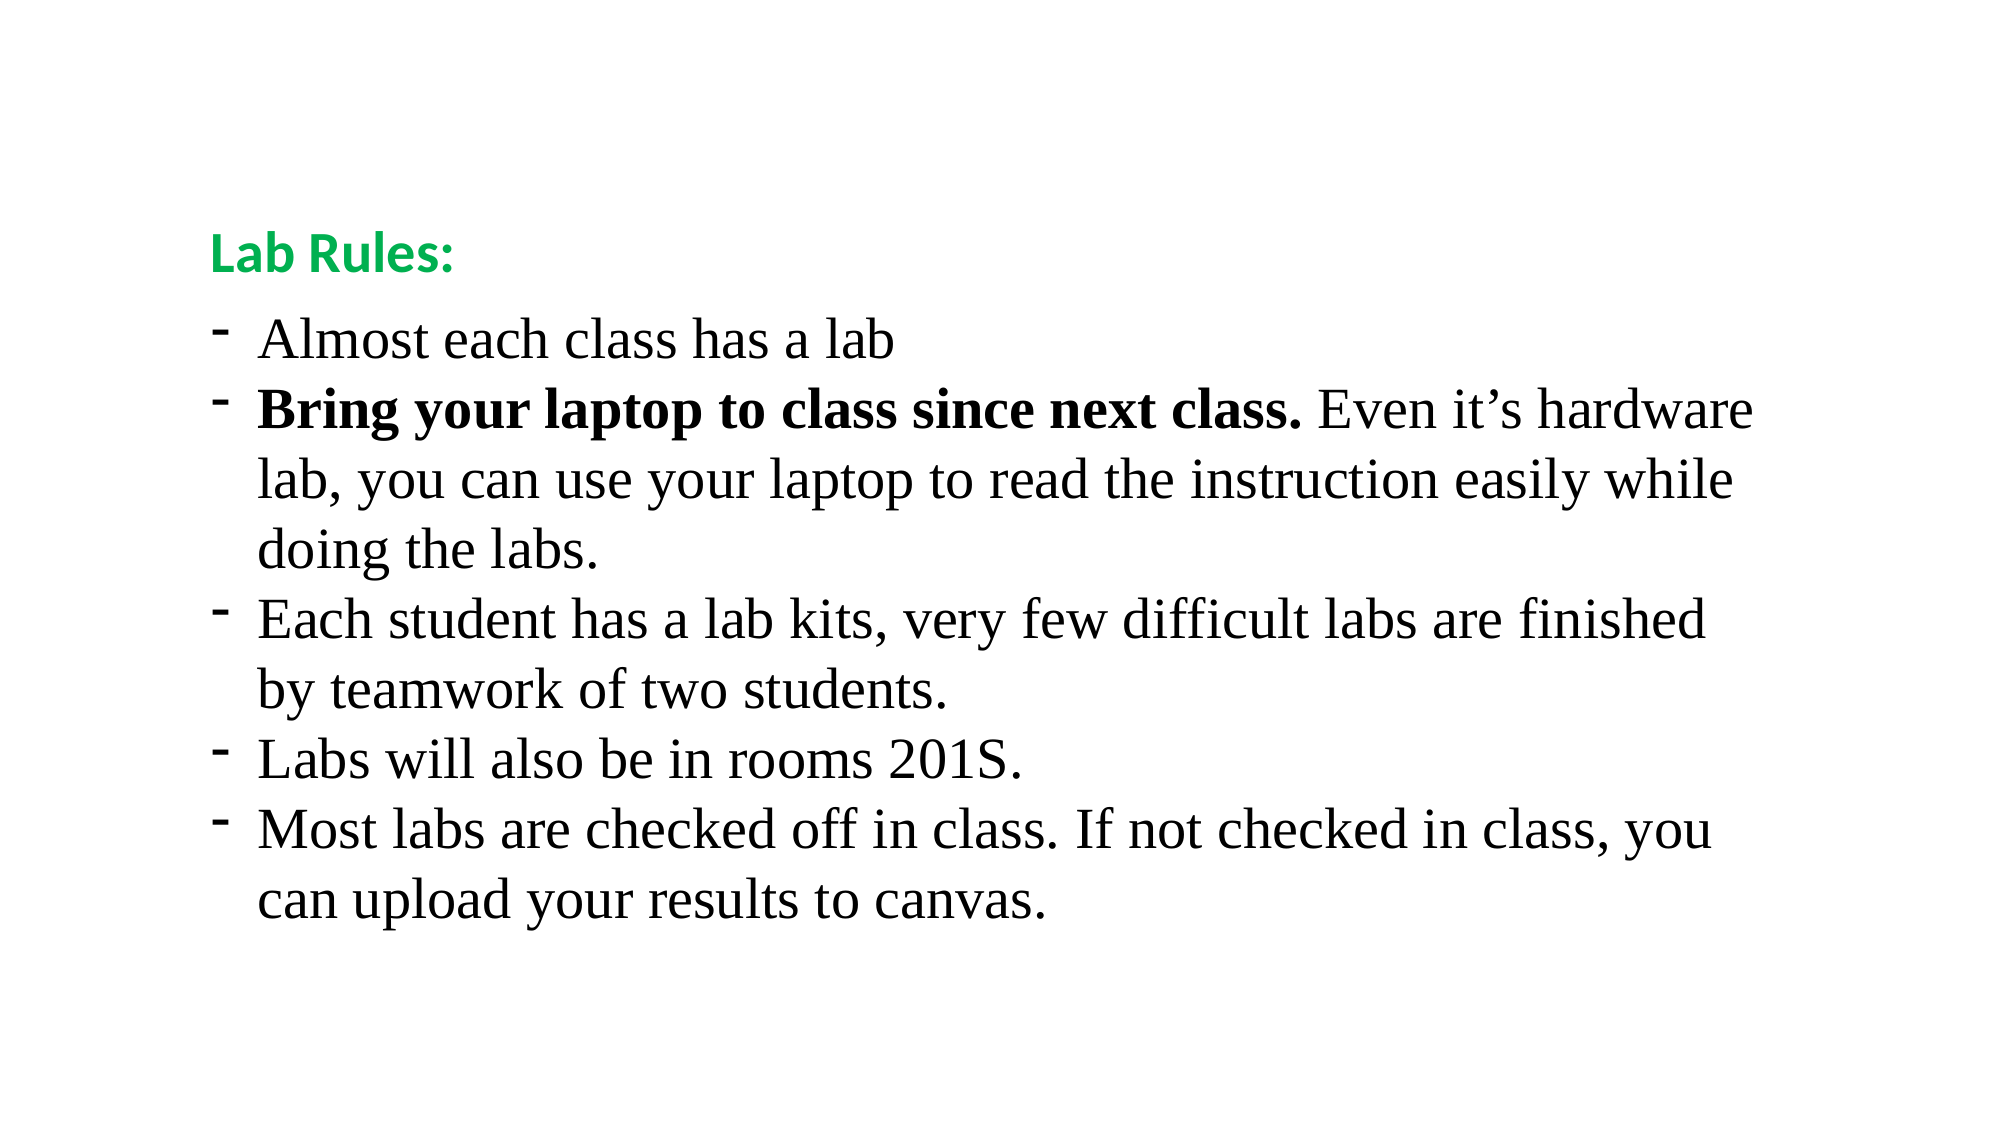

Lab Rules:
Almost each class has a lab
Bring your laptop to class since next class. Even it’s hardware lab, you can use your laptop to read the instruction easily while doing the labs.
Each student has a lab kits, very few difficult labs are finished by teamwork of two students.
Labs will also be in rooms 201S.
Most labs are checked off in class. If not checked in class, you can upload your results to canvas.